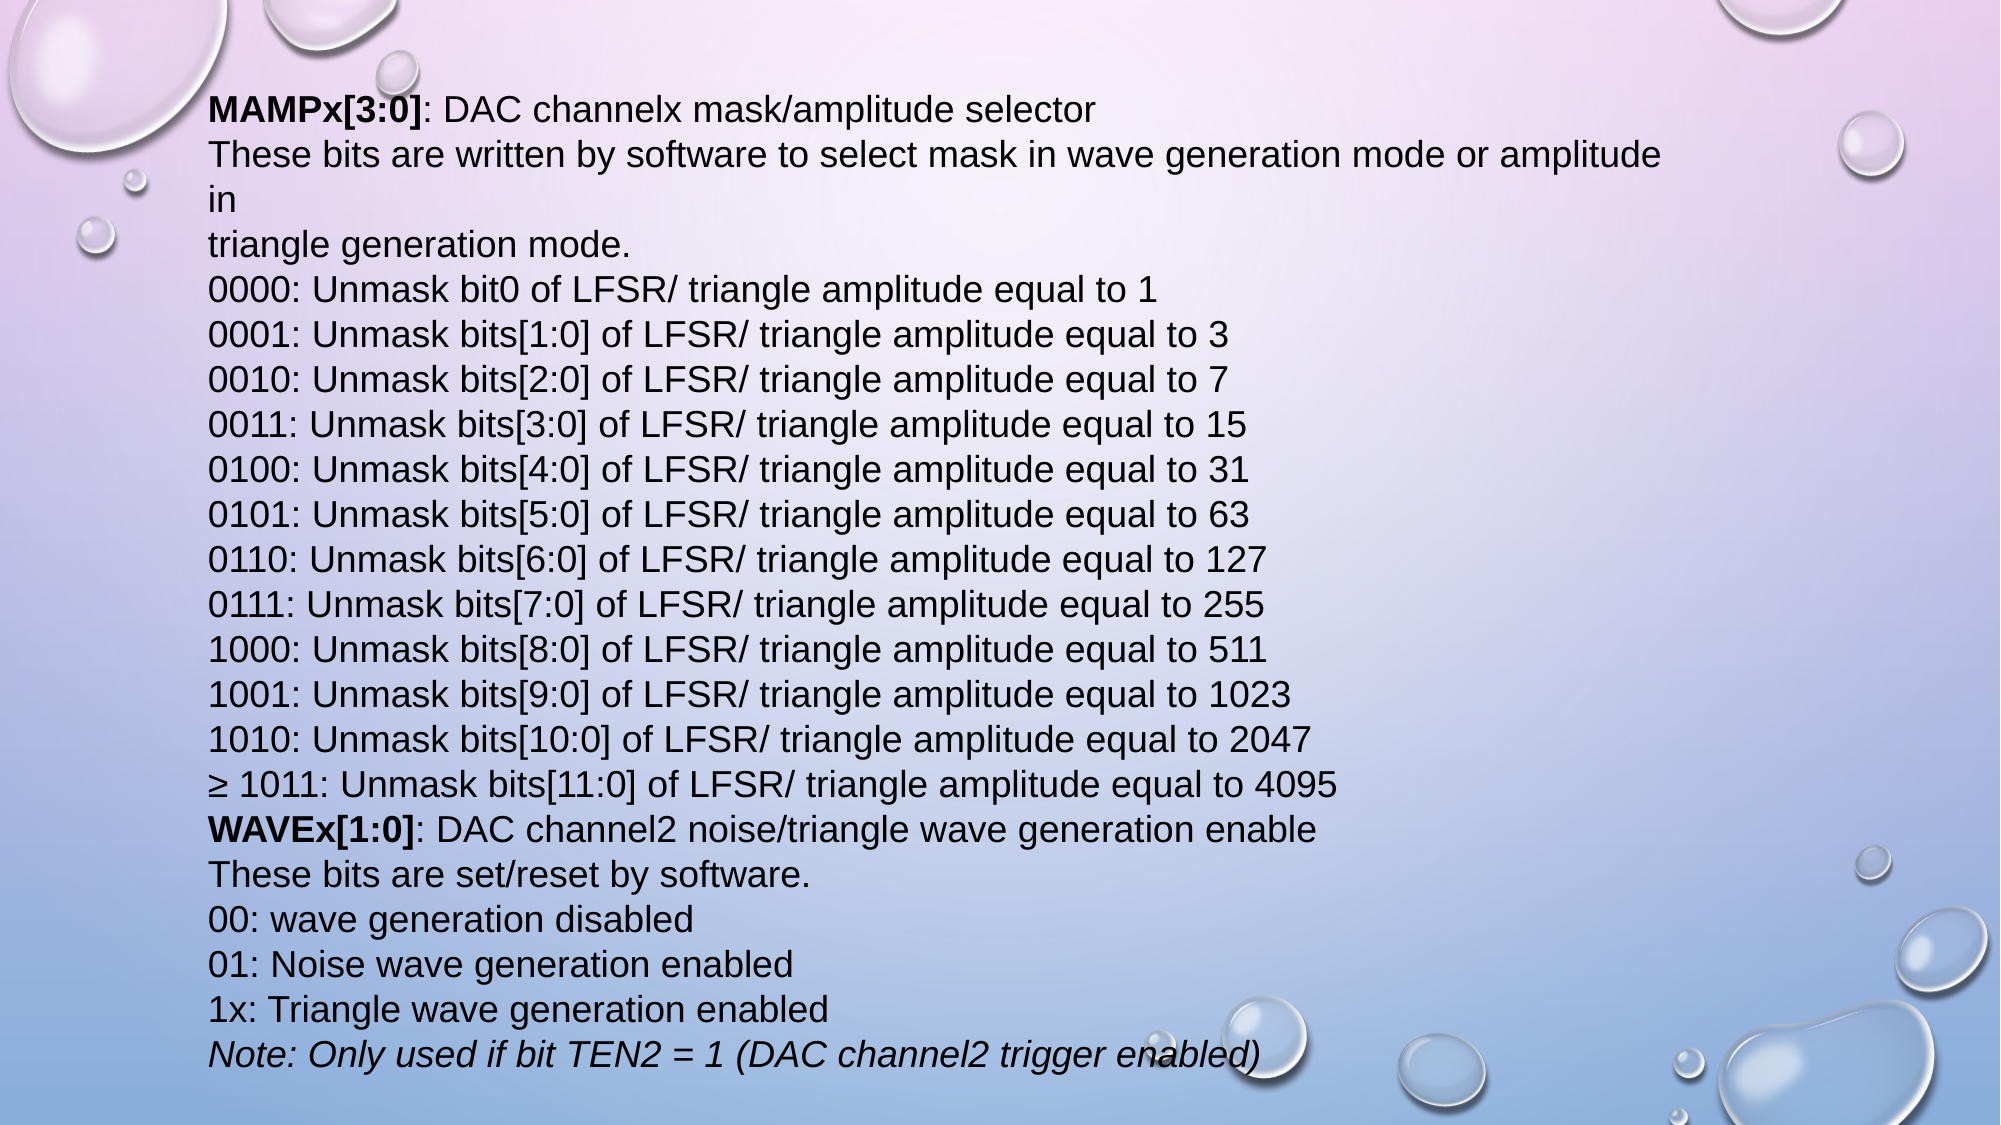

MAMPx[3:0]: DAC channelx mask/amplitude selector
These bits are written by software to select mask in wave generation mode or amplitude in
triangle generation mode.
0000: Unmask bit0 of LFSR/ triangle amplitude equal to 1
0001: Unmask bits[1:0] of LFSR/ triangle amplitude equal to 3
0010: Unmask bits[2:0] of LFSR/ triangle amplitude equal to 7
0011: Unmask bits[3:0] of LFSR/ triangle amplitude equal to 15
0100: Unmask bits[4:0] of LFSR/ triangle amplitude equal to 31
0101: Unmask bits[5:0] of LFSR/ triangle amplitude equal to 63
0110: Unmask bits[6:0] of LFSR/ triangle amplitude equal to 127
0111: Unmask bits[7:0] of LFSR/ triangle amplitude equal to 255
1000: Unmask bits[8:0] of LFSR/ triangle amplitude equal to 511
1001: Unmask bits[9:0] of LFSR/ triangle amplitude equal to 1023
1010: Unmask bits[10:0] of LFSR/ triangle amplitude equal to 2047
≥ 1011: Unmask bits[11:0] of LFSR/ triangle amplitude equal to 4095
WAVEx[1:0]: DAC channel2 noise/triangle wave generation enable
These bits are set/reset by software.
00: wave generation disabled
01: Noise wave generation enabled
1x: Triangle wave generation enabled
Note: Only used if bit TEN2 = 1 (DAC channel2 trigger enabled)